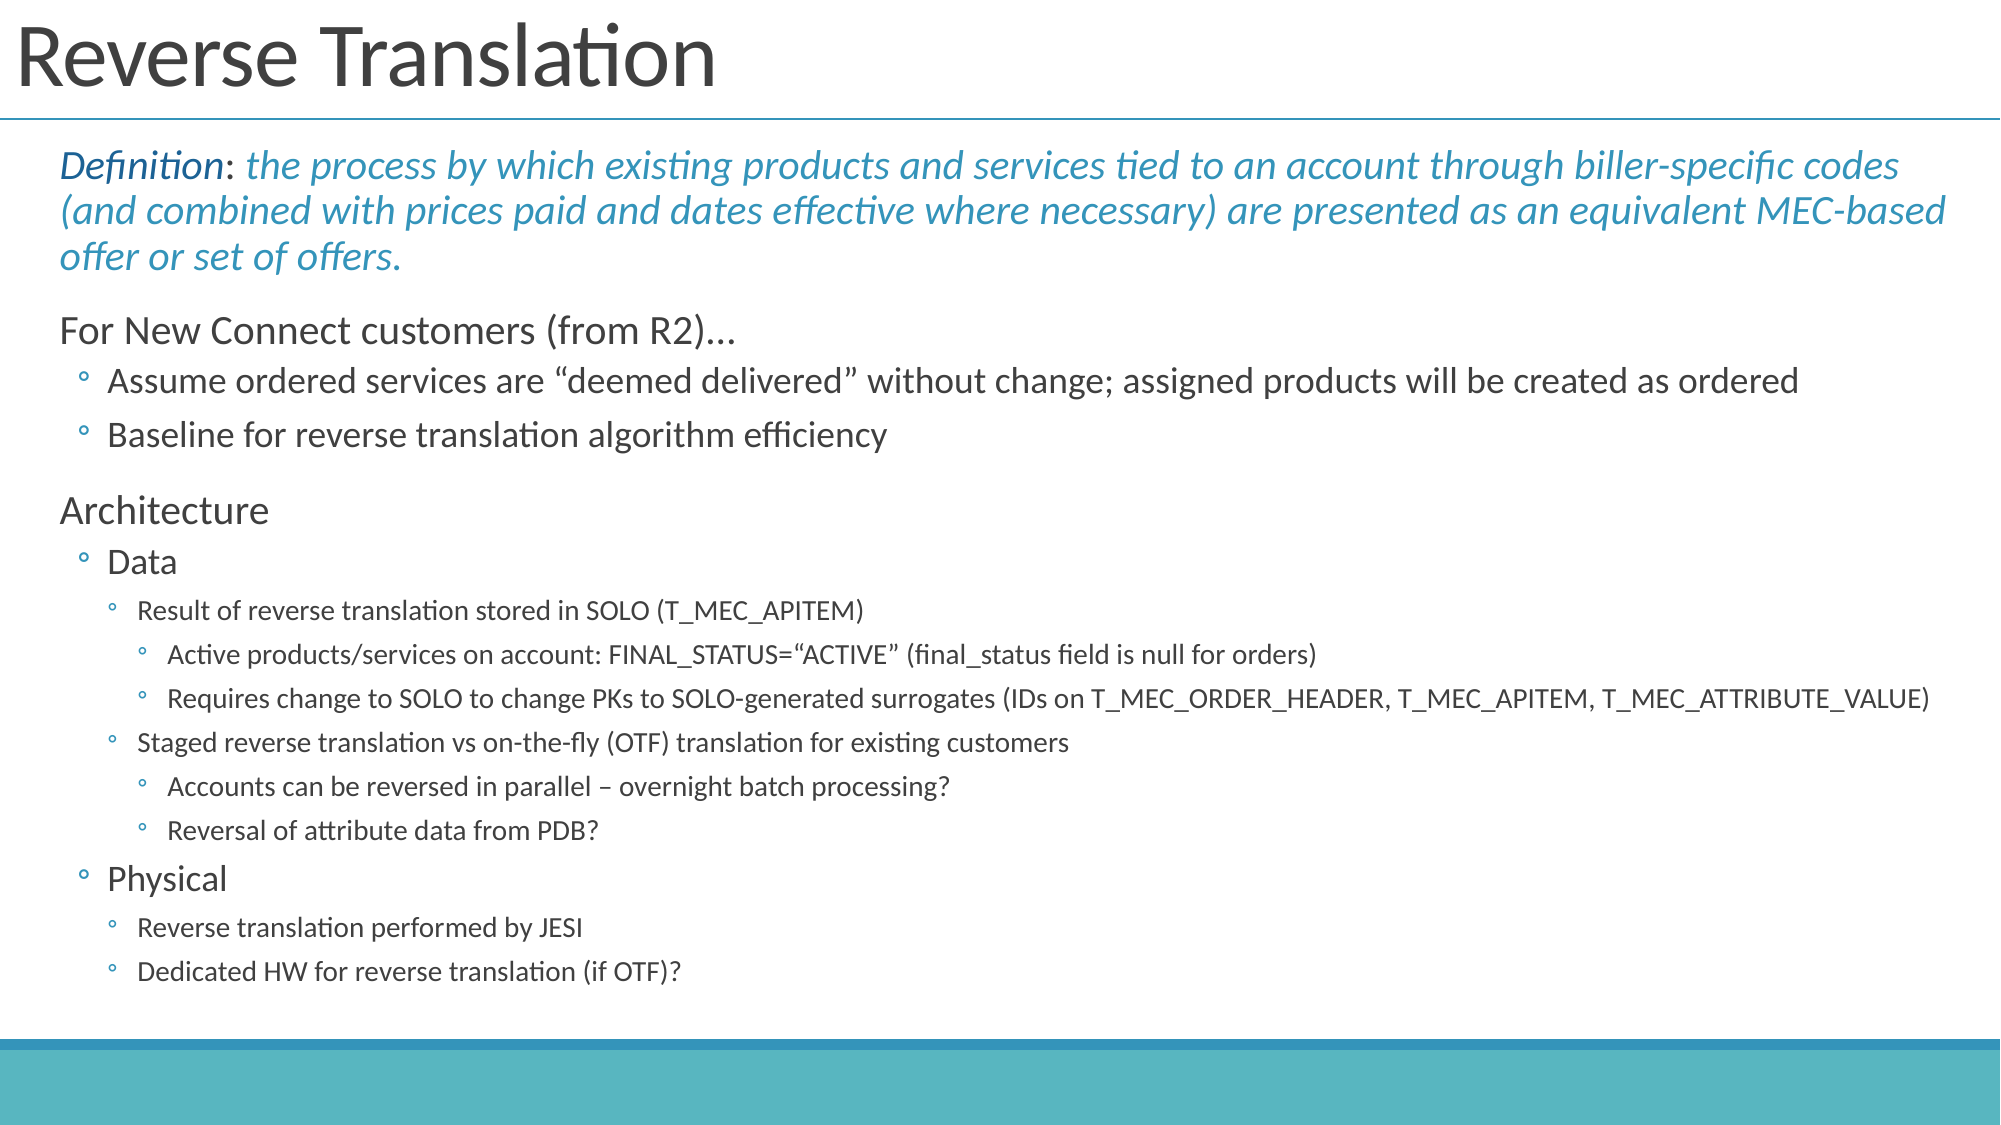

# Reverse Translation
Definition: the process by which existing products and services tied to an account through biller-specific codes (and combined with prices paid and dates effective where necessary) are presented as an equivalent MEC-based offer or set of offers.
For New Connect customers (from R2)…
Assume ordered services are “deemed delivered” without change; assigned products will be created as ordered
Baseline for reverse translation algorithm efficiency
Architecture
Data
Result of reverse translation stored in SOLO (T_MEC_APITEM)
Active products/services on account: FINAL_STATUS=“ACTIVE” (final_status field is null for orders)
Requires change to SOLO to change PKs to SOLO-generated surrogates (IDs on T_MEC_ORDER_HEADER, T_MEC_APITEM, T_MEC_ATTRIBUTE_VALUE)
Staged reverse translation vs on-the-fly (OTF) translation for existing customers
Accounts can be reversed in parallel – overnight batch processing?
Reversal of attribute data from PDB?
Physical
Reverse translation performed by JESI
Dedicated HW for reverse translation (if OTF)?